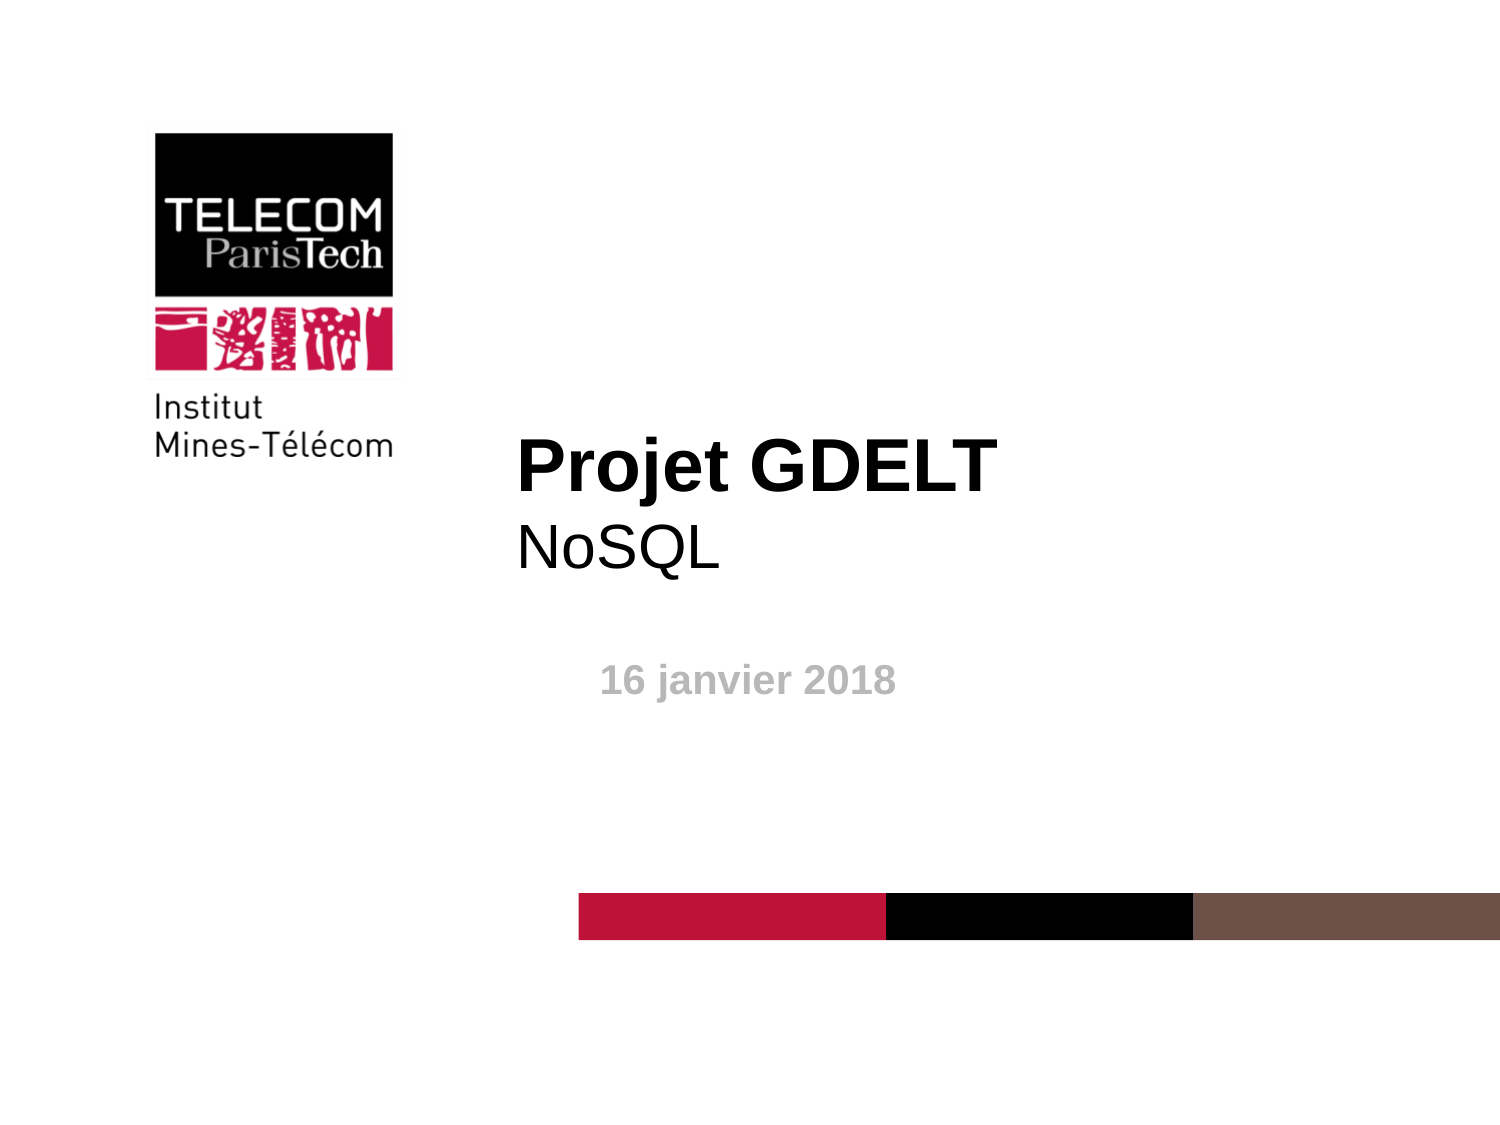

# Projet GDELT NoSQL
16 janvier 2018